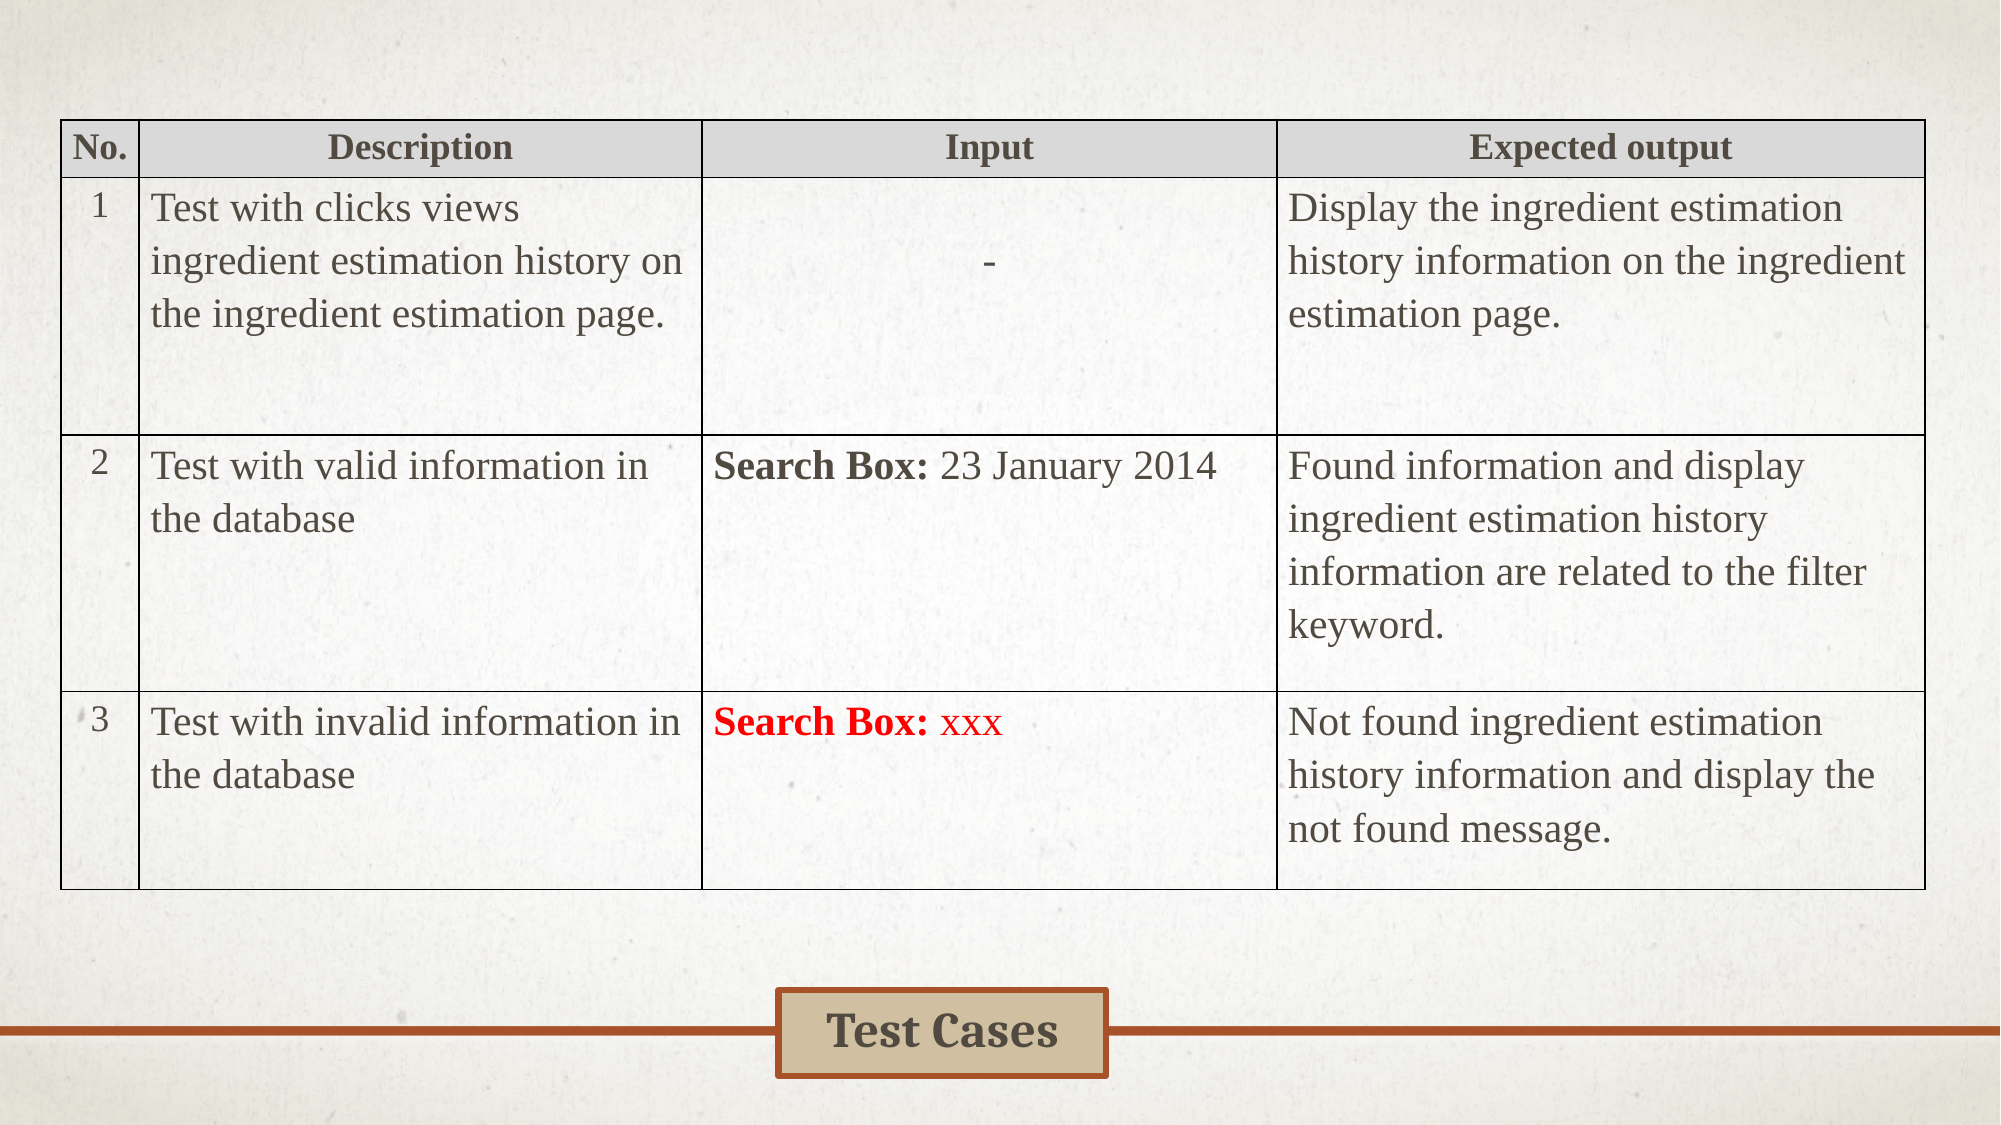

| No. | Description | Input | Expected output |
| --- | --- | --- | --- |
| 1 | Test with clicks views ingredient estimation history on the ingredient estimation page. | - | Display the ingredient estimation history information on the ingredient estimation page. |
| 2 | Test with valid information in the database | Search Box: 23 January 2014 | Found information and display ingredient estimation history information are related to the filter keyword. |
| 3 | Test with invalid information in the database | Search Box: xxx | Not found ingredient estimation history information and display the not found message. |
Test Cases